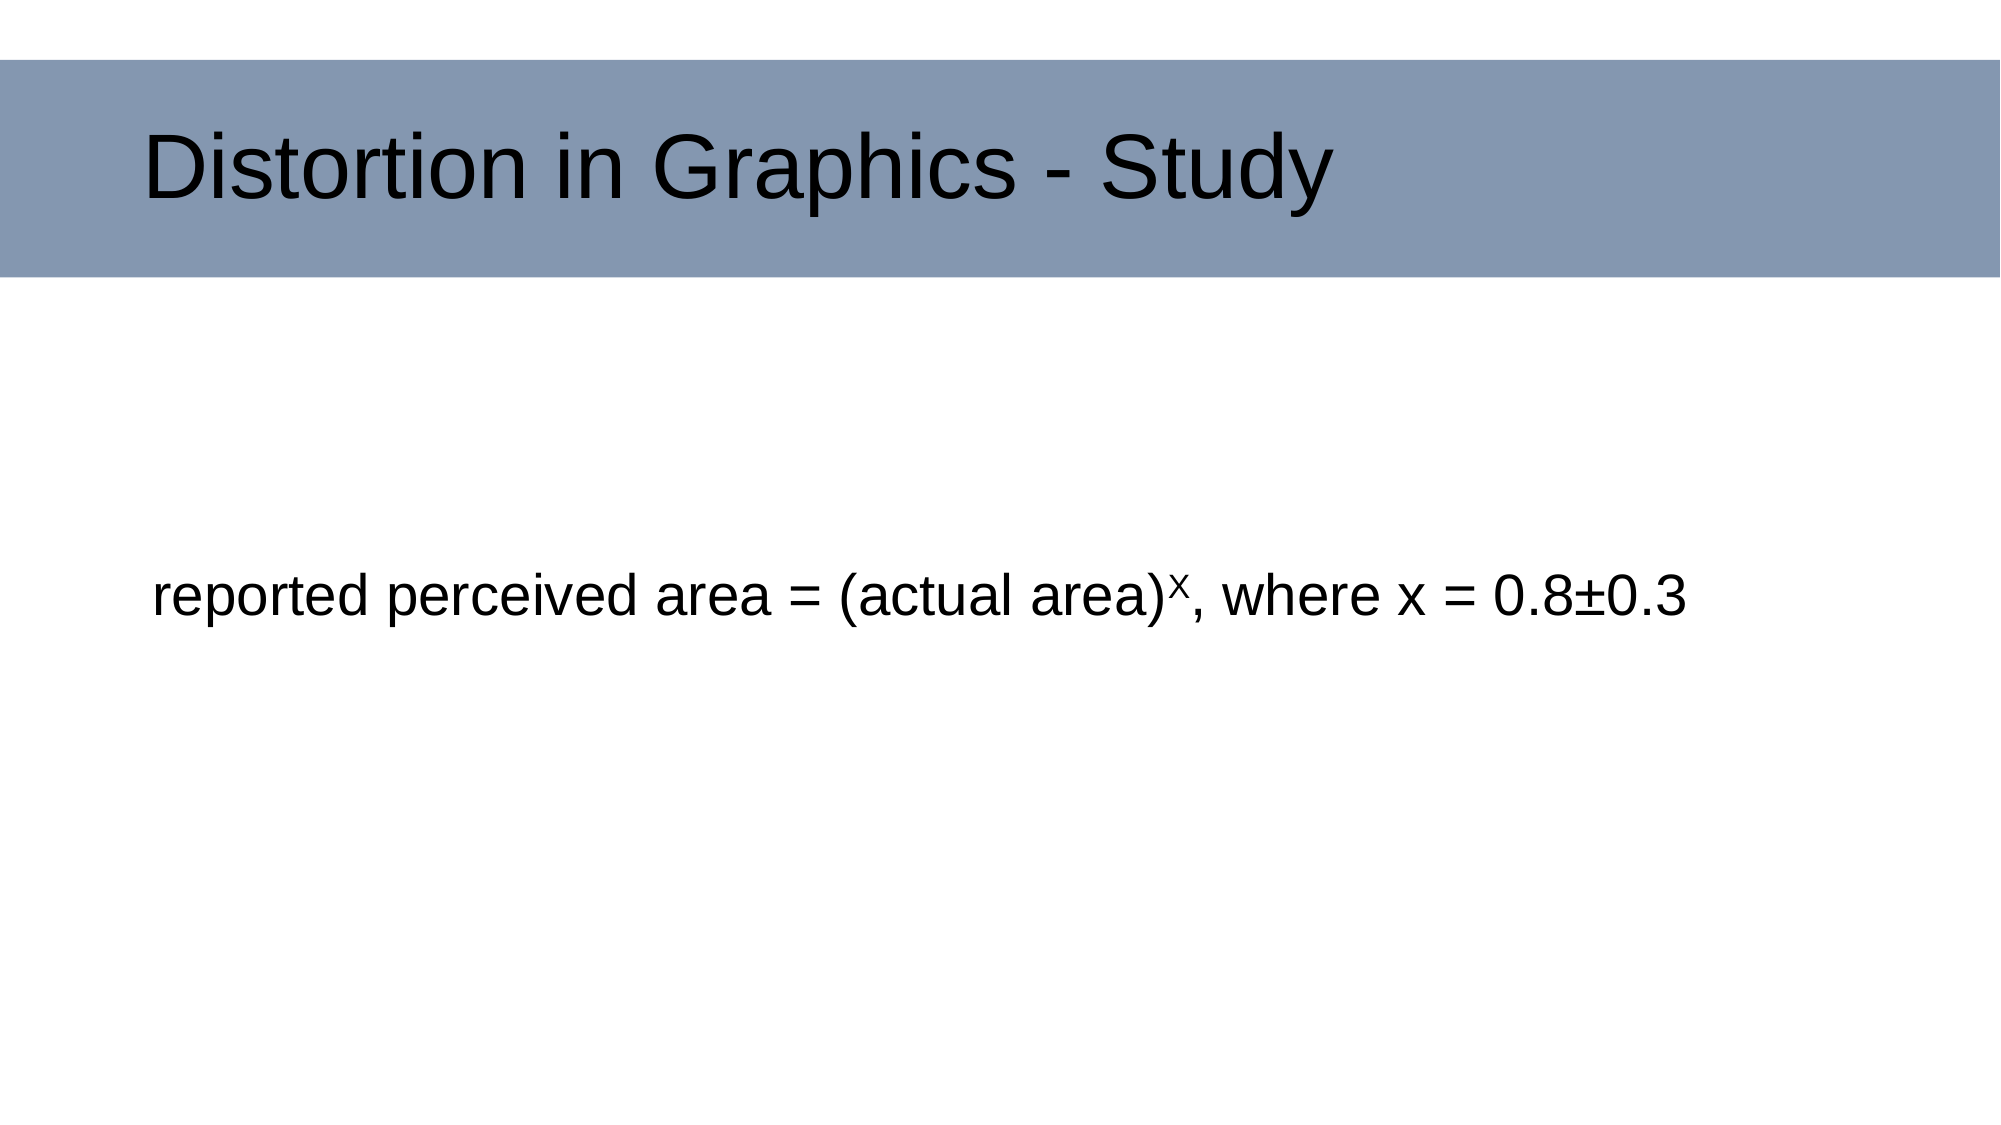

# Distortion in Graphics - Study

reported perceived area = (actual area)X, where x = 0.8±0.3